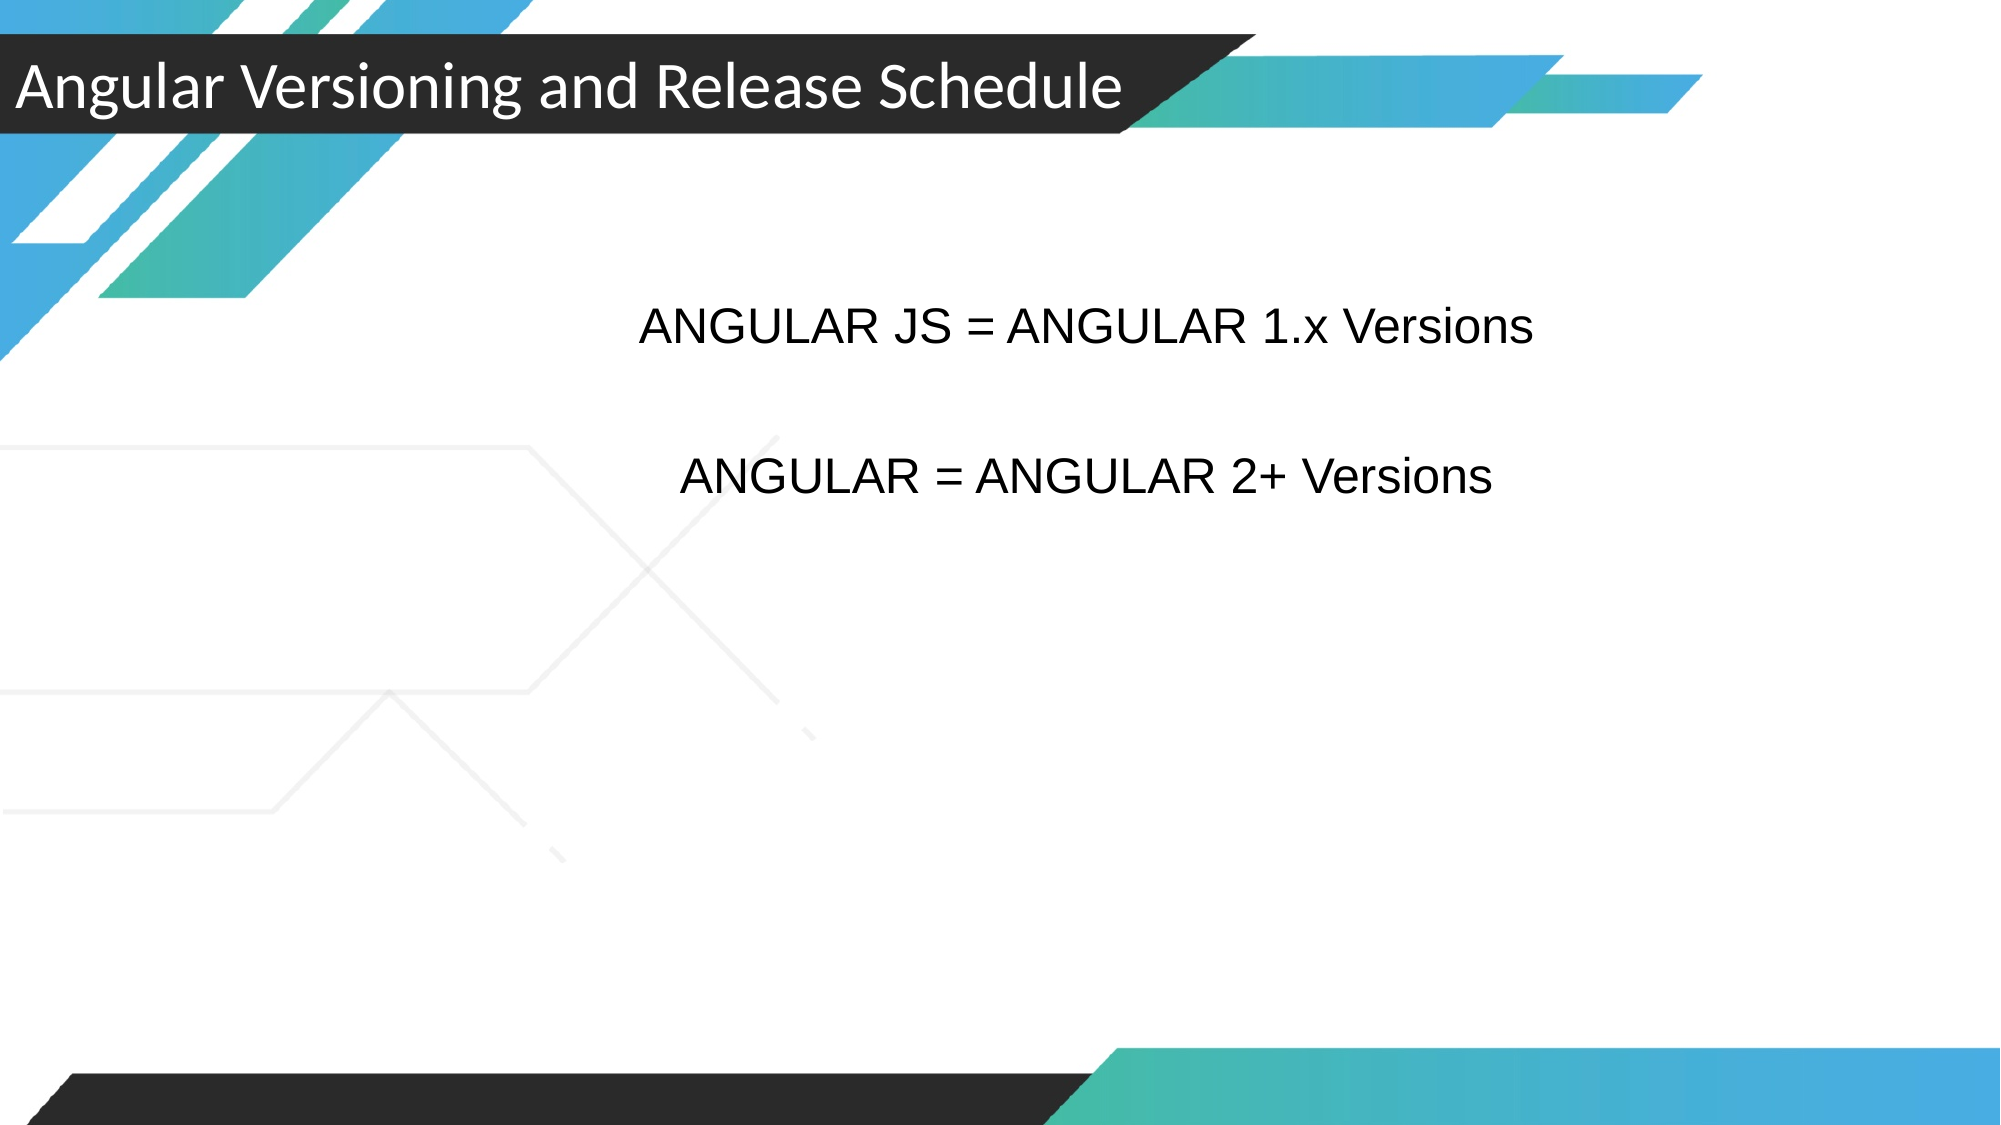

Angular Versioning and Release Schedule
ANGULAR JS = ANGULAR 1.x Versions

ANGULAR = ANGULAR 2+ Versions